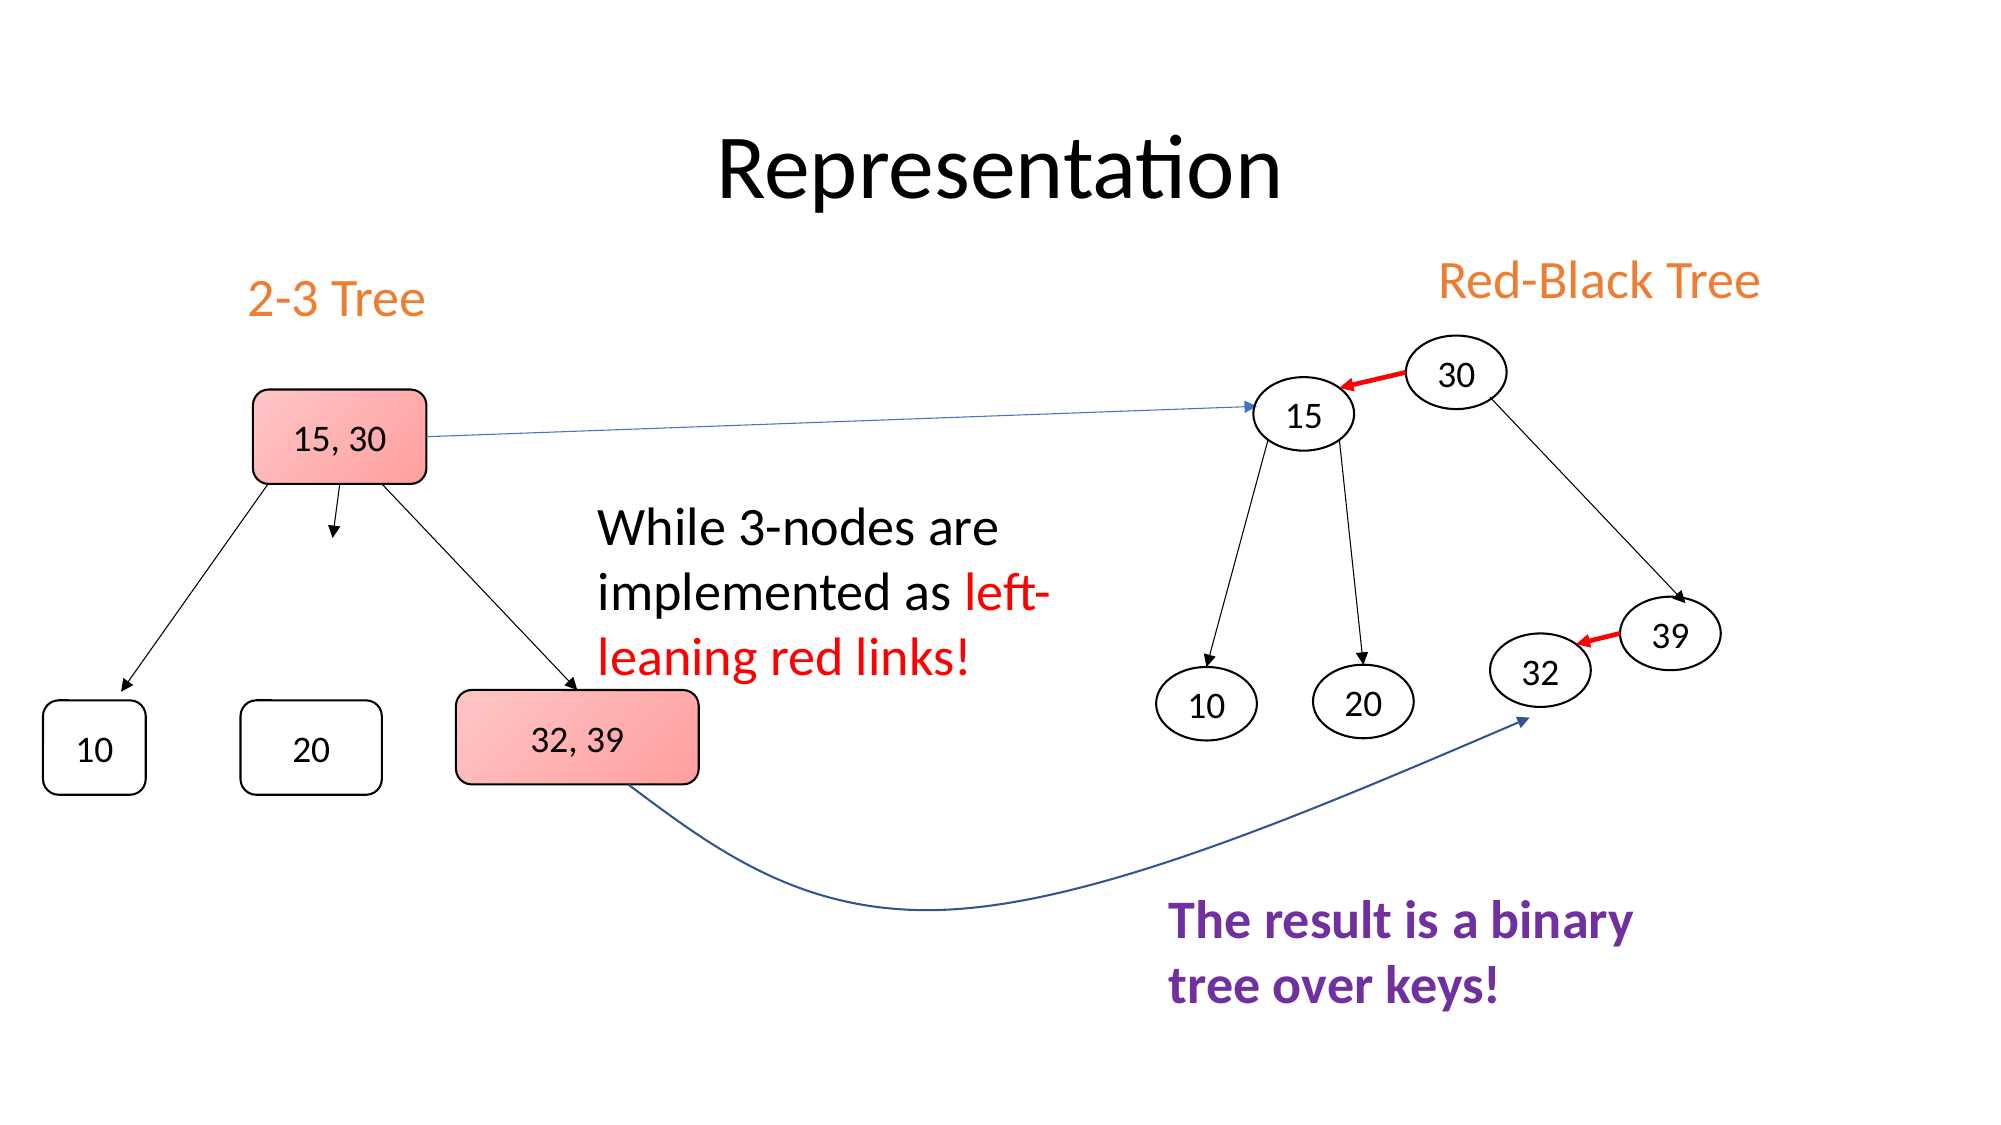

# Representation
Red-Black Tree
2-3 Tree
30
15
15, 30
While 3-nodes are implemented as left-leaning red links!
39
32
20
10
32, 39
10
20

The result is a binary tree over keys!